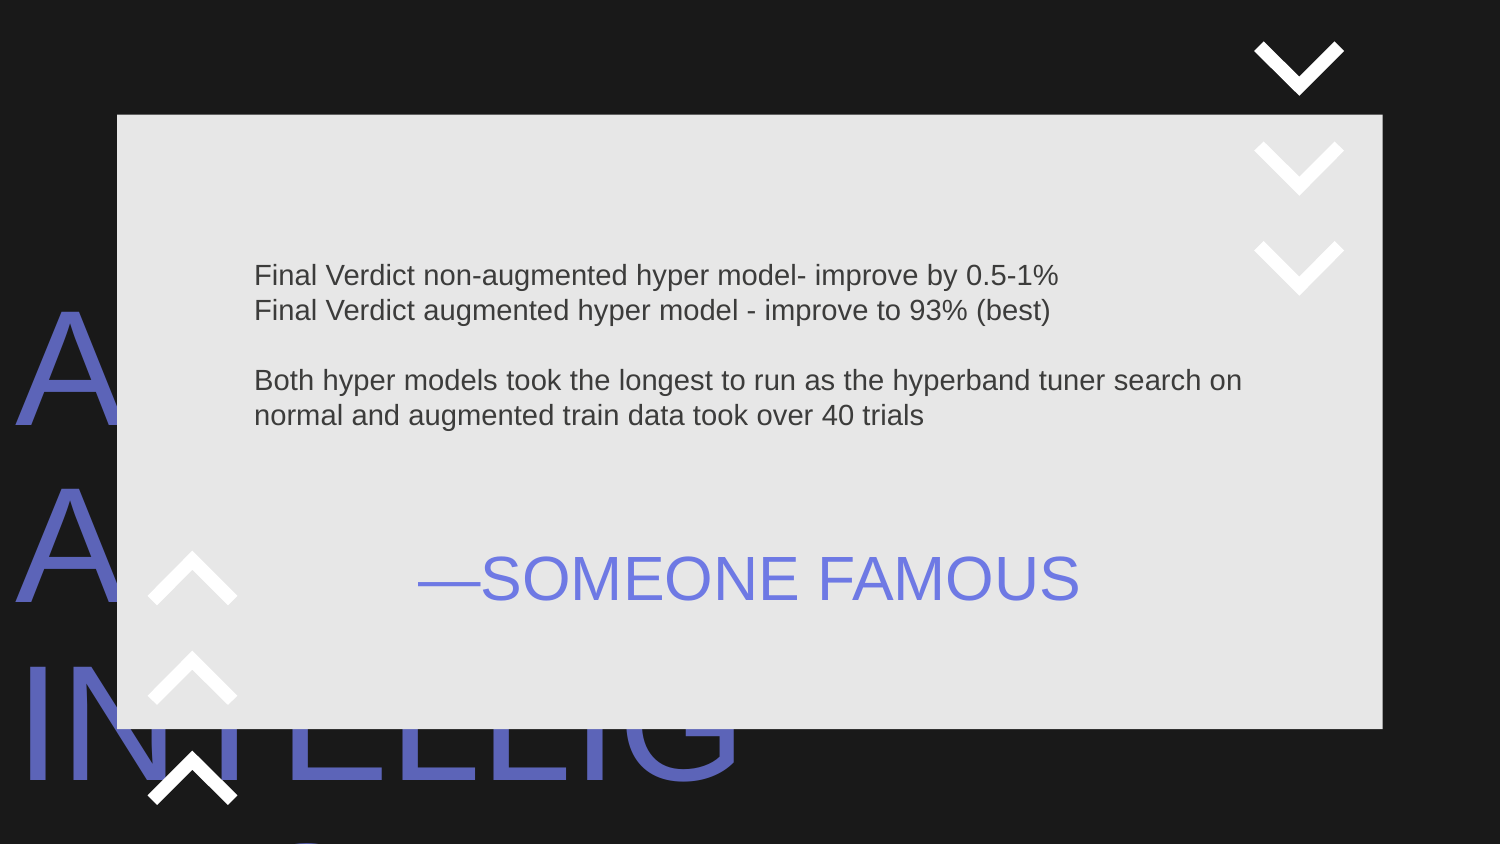

Final Verdict non-augmented hyper model- improve by 0.5-1%
Final Verdict augmented hyper model - improve to 93% (best)

Both hyper models took the longest to run as the hyperband tuner search on normal and augmented train data took over 40 trials

# —SOMEONE FAMOUS